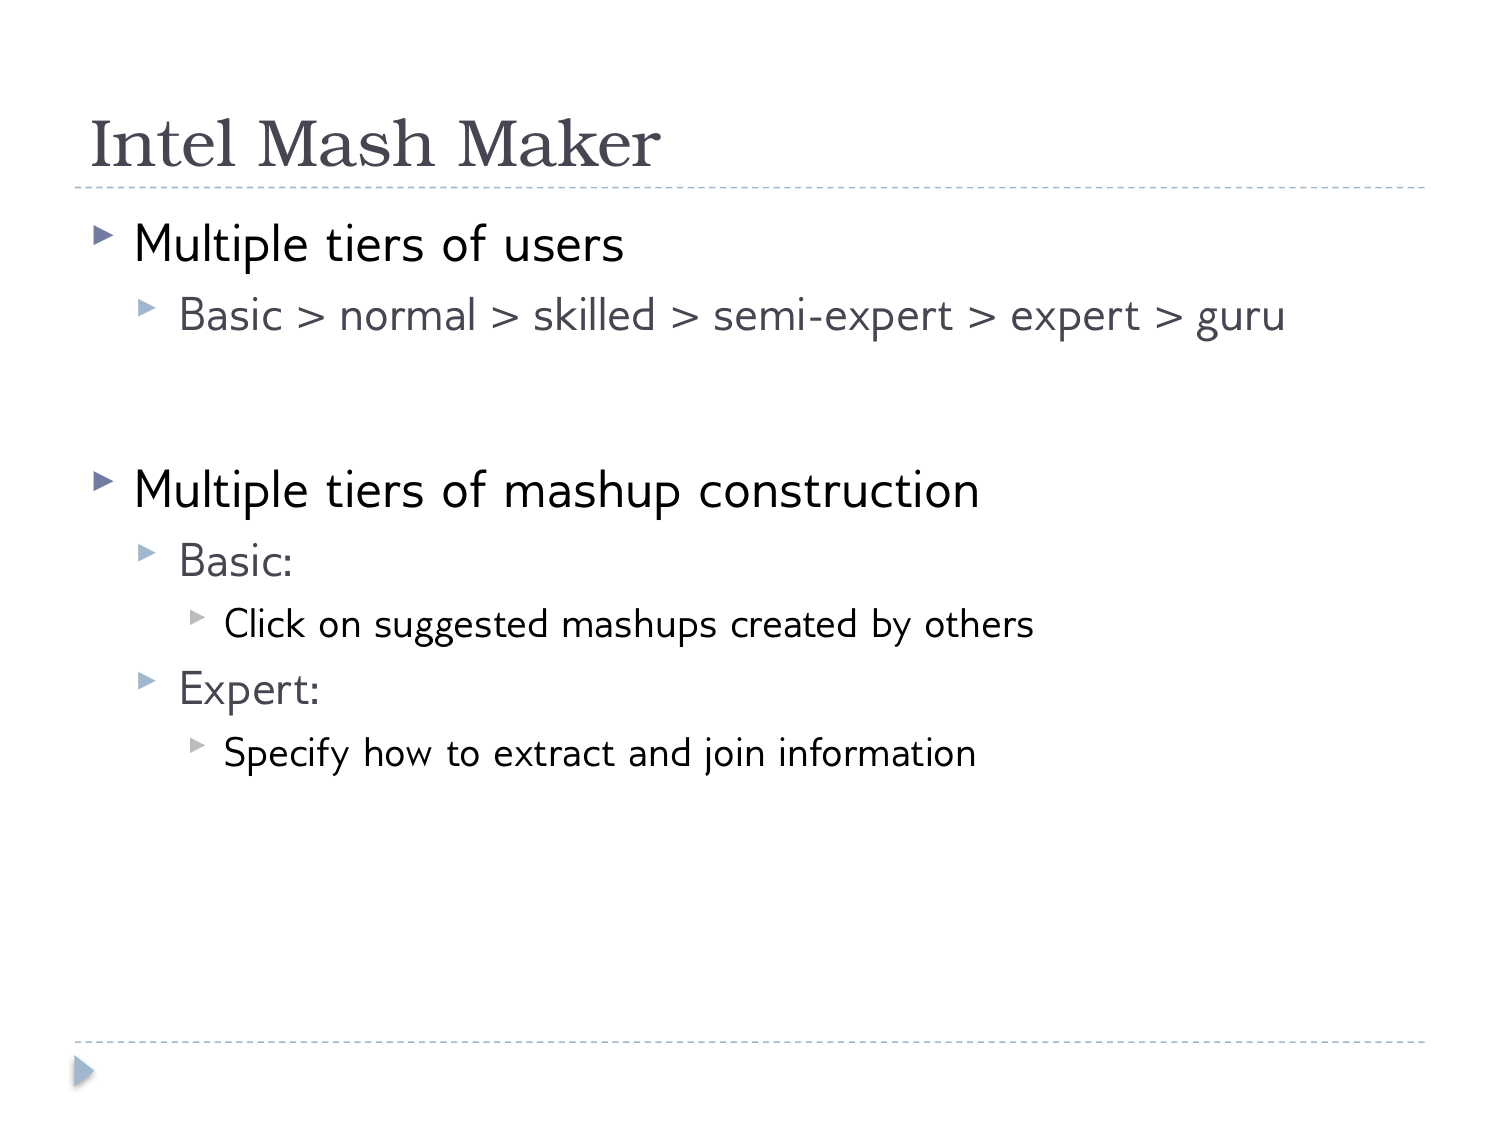

# Intel Mash Maker
Multiple tiers of users
Basic > normal > skilled > semi-expert > expert > guru
Multiple tiers of mashup construction
Basic:
Click on suggested mashups created by others
Expert:
Specify how to extract and join information